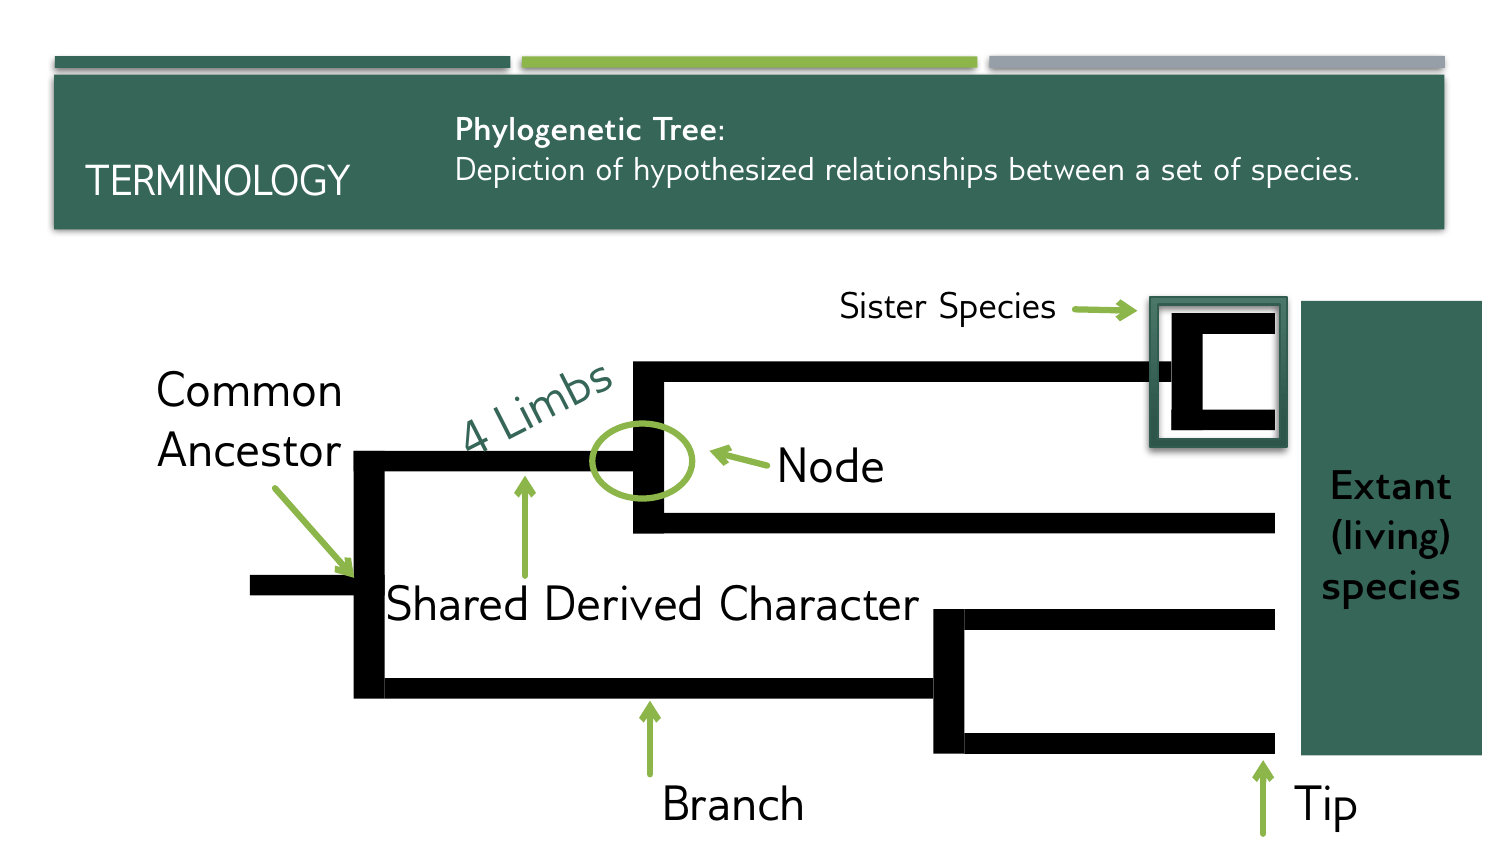

# Terminology
Phylogenetic Tree:
Depiction of hypothesized relationships between a set of species.
Sister Species

Extant (living) species

Common
Ancestor
4 Limbs

Node
Shared Derived Character
Branch
Tip